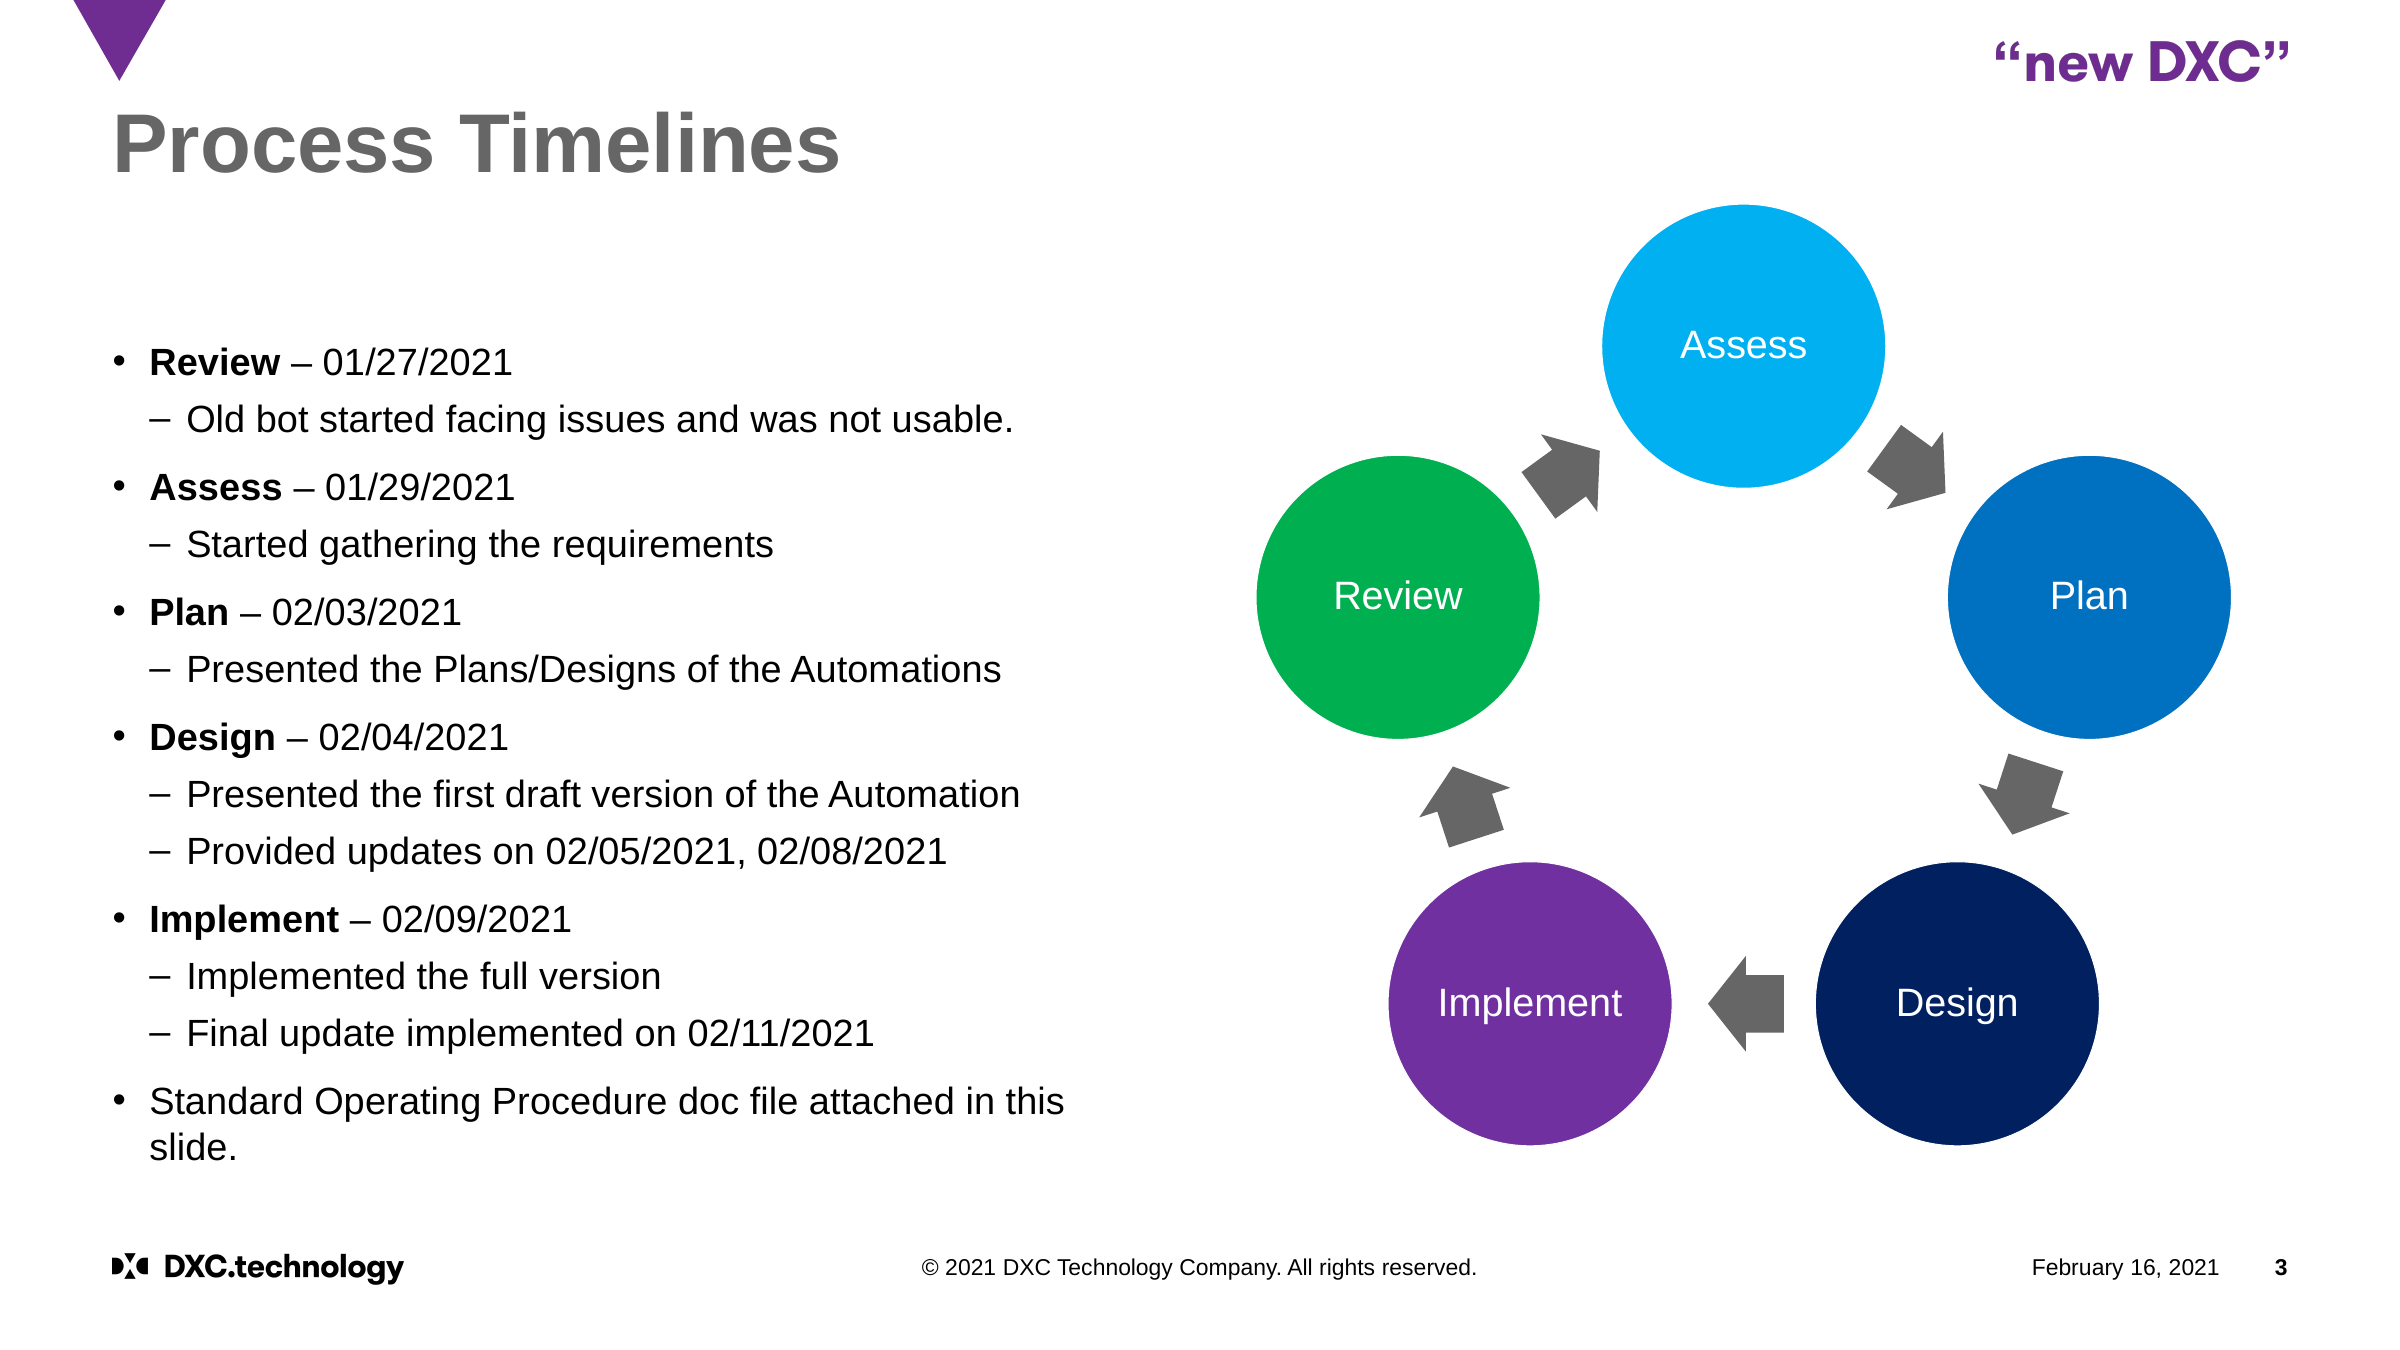

# Process Timelines
Assess

Plan

Design

Implement

Review

Review – 01/27/2021
Old bot started facing issues and was not usable.
Assess – 01/29/2021
Started gathering the requirements
Plan – 02/03/2021
Presented the Plans/Designs of the Automations
Design – 02/04/2021
Presented the first draft version of the Automation
Provided updates on 02/05/2021, 02/08/2021
Implement – 02/09/2021
Implemented the full version
Final update implemented on 02/11/2021
Standard Operating Procedure doc file attached in this slide.